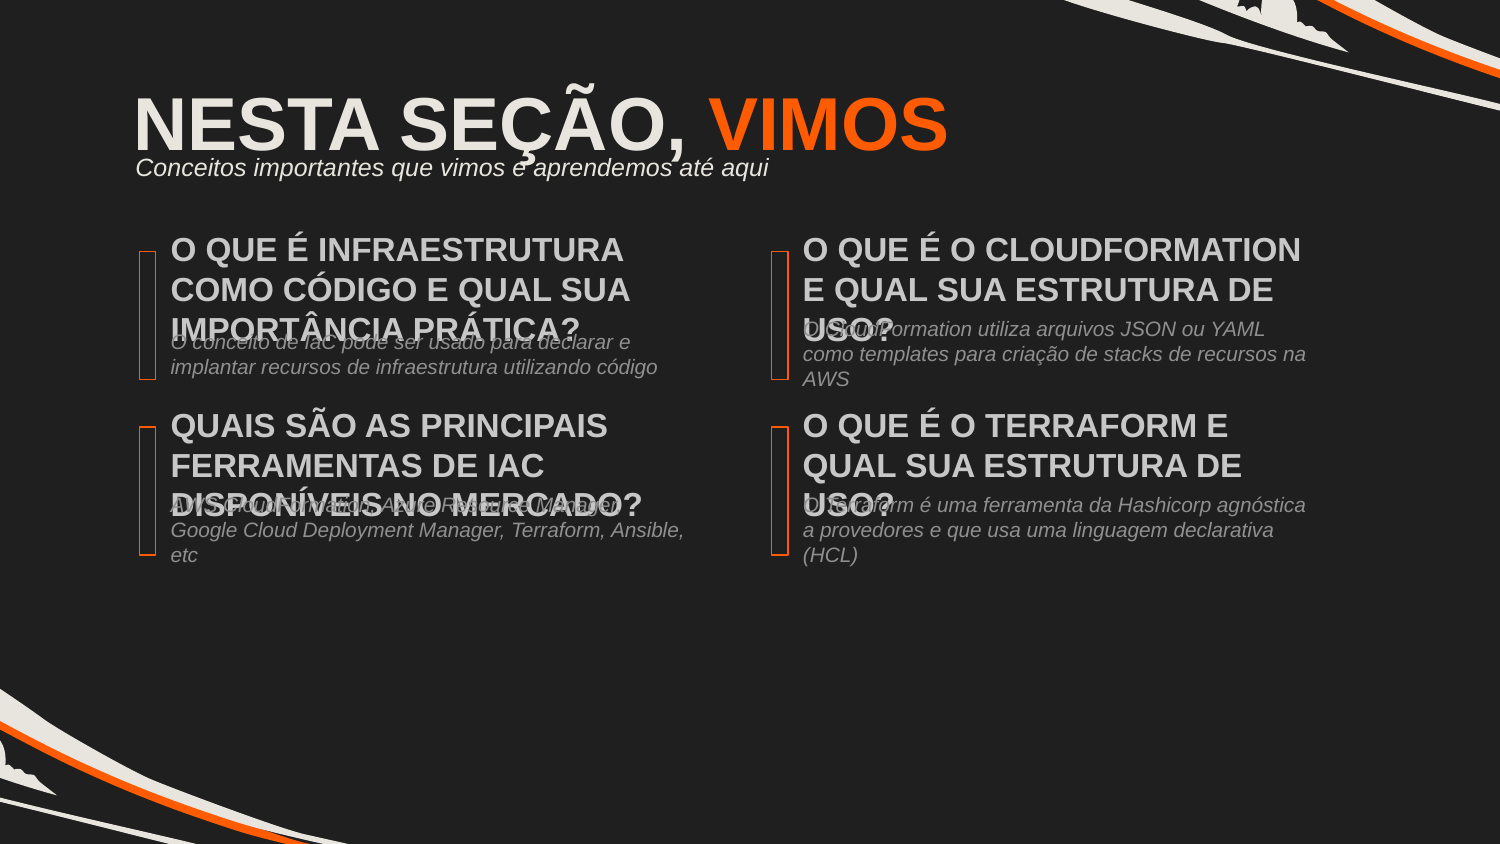

NESTA SEÇÃO, VIMOS
Conceitos importantes que vimos e aprendemos até aqui
O QUE É INFRAESTRUTURA COMO CÓDIGO E QUAL SUA IMPORTÂNCIA PRÁTICA?
O QUE É O CLOUDFORMATION E QUAL SUA ESTRUTURA DE USO?

O conceito de IaC pode ser usado para declarar e implantar recursos de infraestrutura utilizando código
O CloudFormation utiliza arquivos JSON ou YAML como templates para criação de stacks de recursos na AWS
QUAIS SÃO AS PRINCIPAIS FERRAMENTAS DE IAC DISPONÍVEIS NO MERCADO?
O QUE É O TERRAFORM E QUAL SUA ESTRUTURA DE USO?

AWS CloudFormation, Azure Resource Manager, Google Cloud Deployment Manager, Terraform, Ansible, etc
O Terraform é uma ferramenta da Hashicorp agnóstica a provedores e que usa uma linguagem declarativa (HCL)